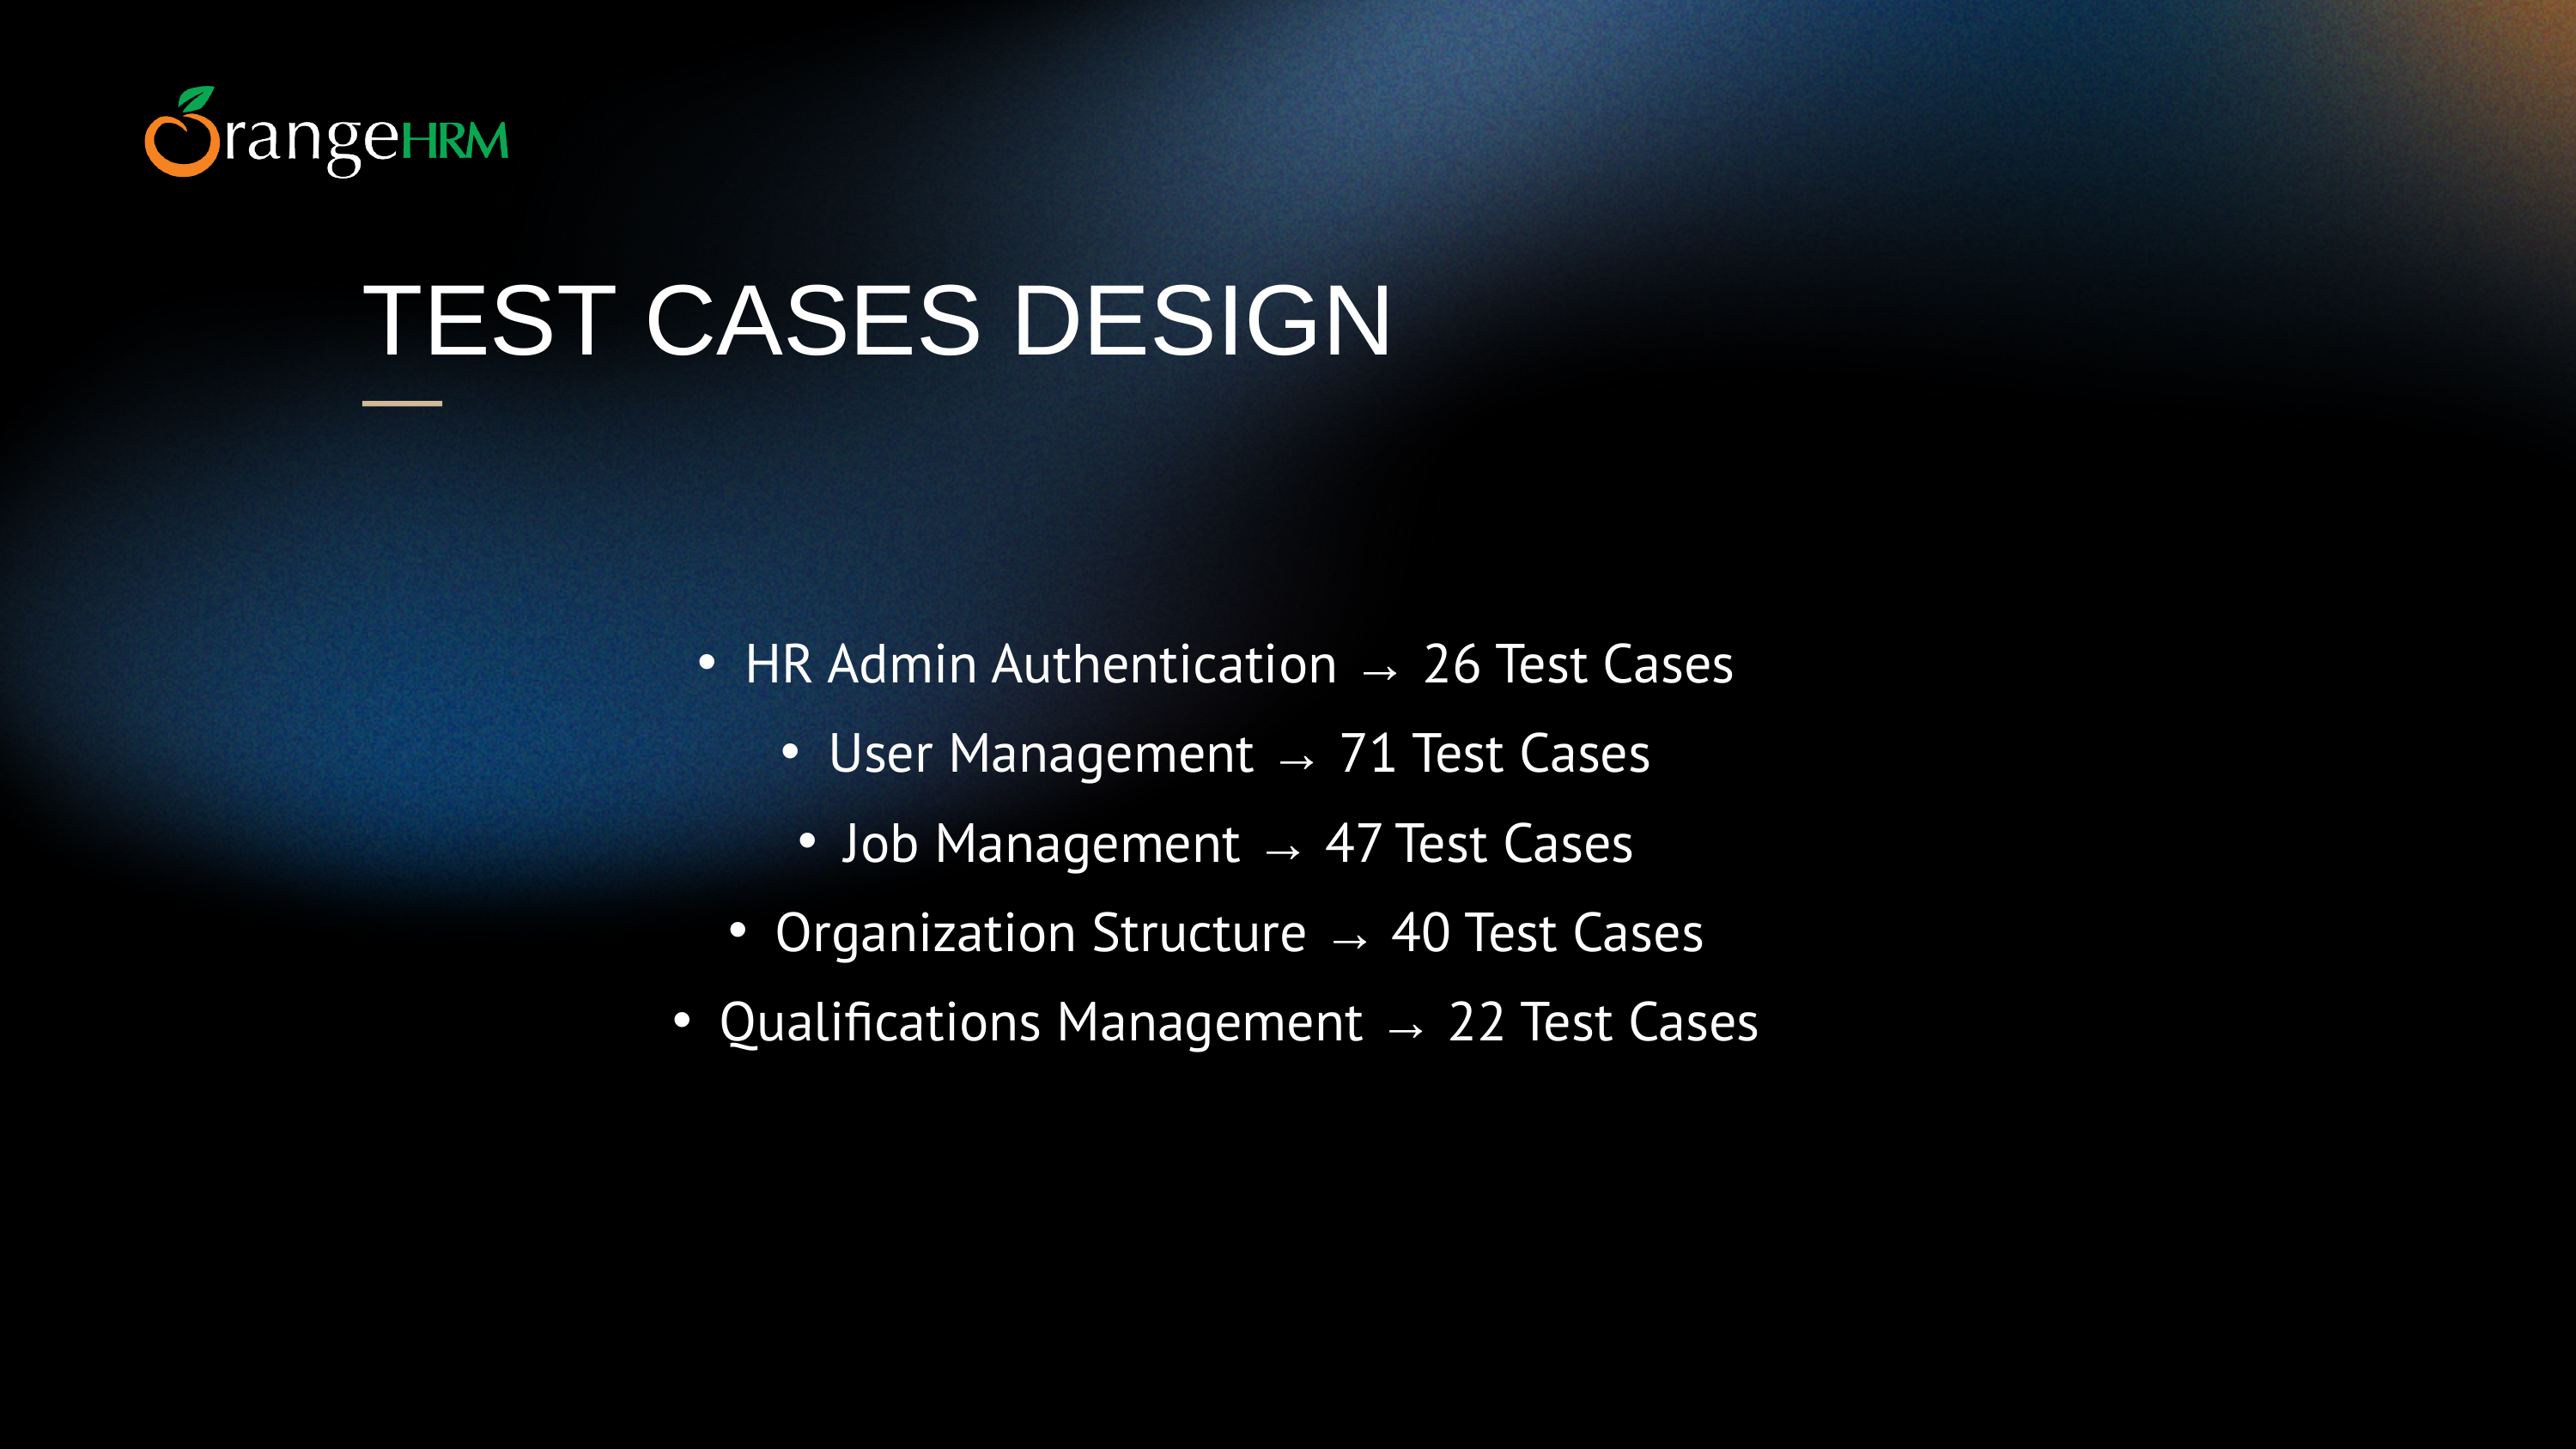

TEST CASES DESIGN

HR Admin Authentication → 26 Test Cases
User Management → 71 Test Cases
Job Management → 47 Test Cases
Organization Structure → 40 Test Cases
Qualifications Management → 22 Test Cases